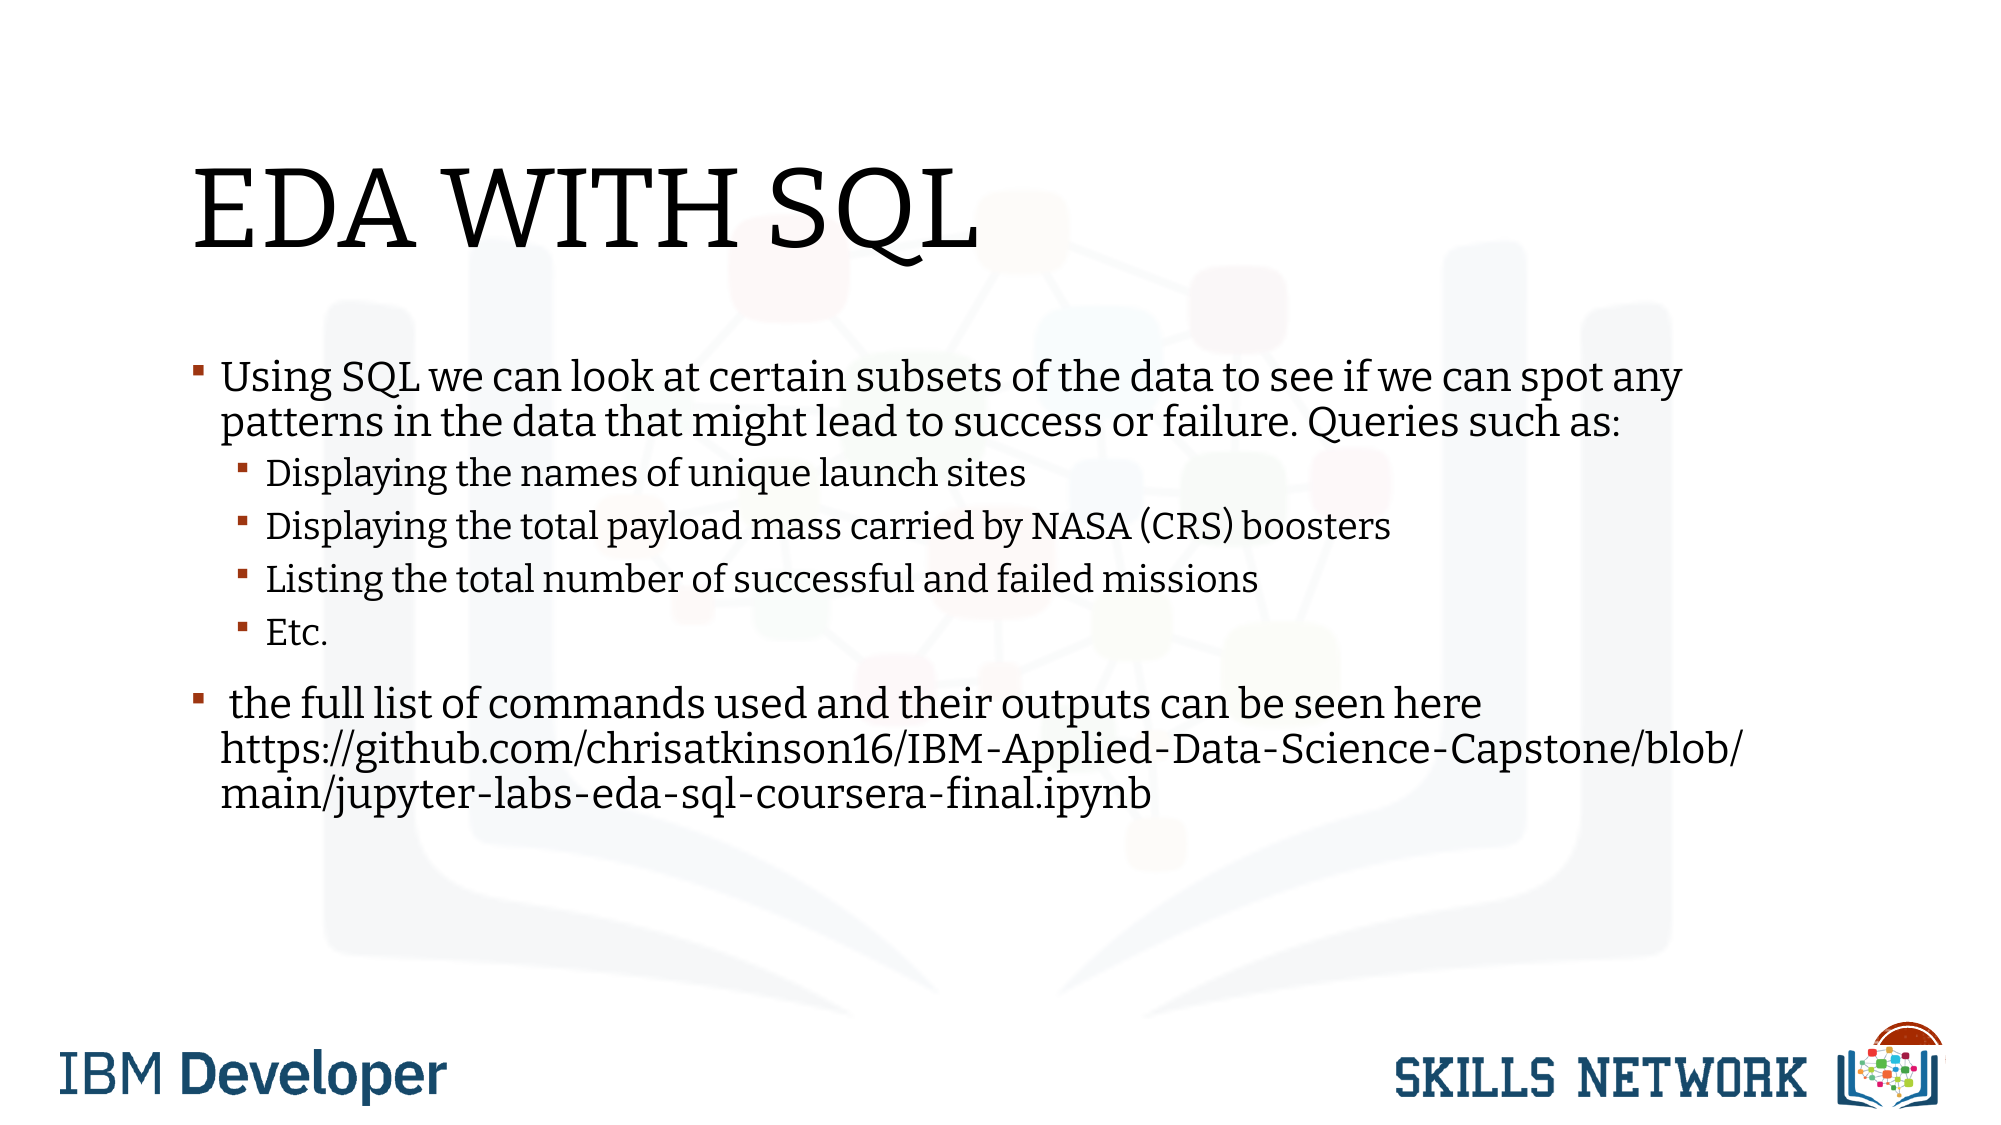

# EDA with SQL
Using SQL we can look at certain subsets of the data to see if we can spot any patterns in the data that might lead to success or failure. Queries such as:
Displaying the names of unique launch sites
Displaying the total payload mass carried by NASA (CRS) boosters
Listing the total number of successful and failed missions
Etc.
 the full list of commands used and their outputs can be seen here https://github.com/chrisatkinson16/IBM-Applied-Data-Science-Capstone/blob/main/jupyter-labs-eda-sql-coursera-final.ipynb